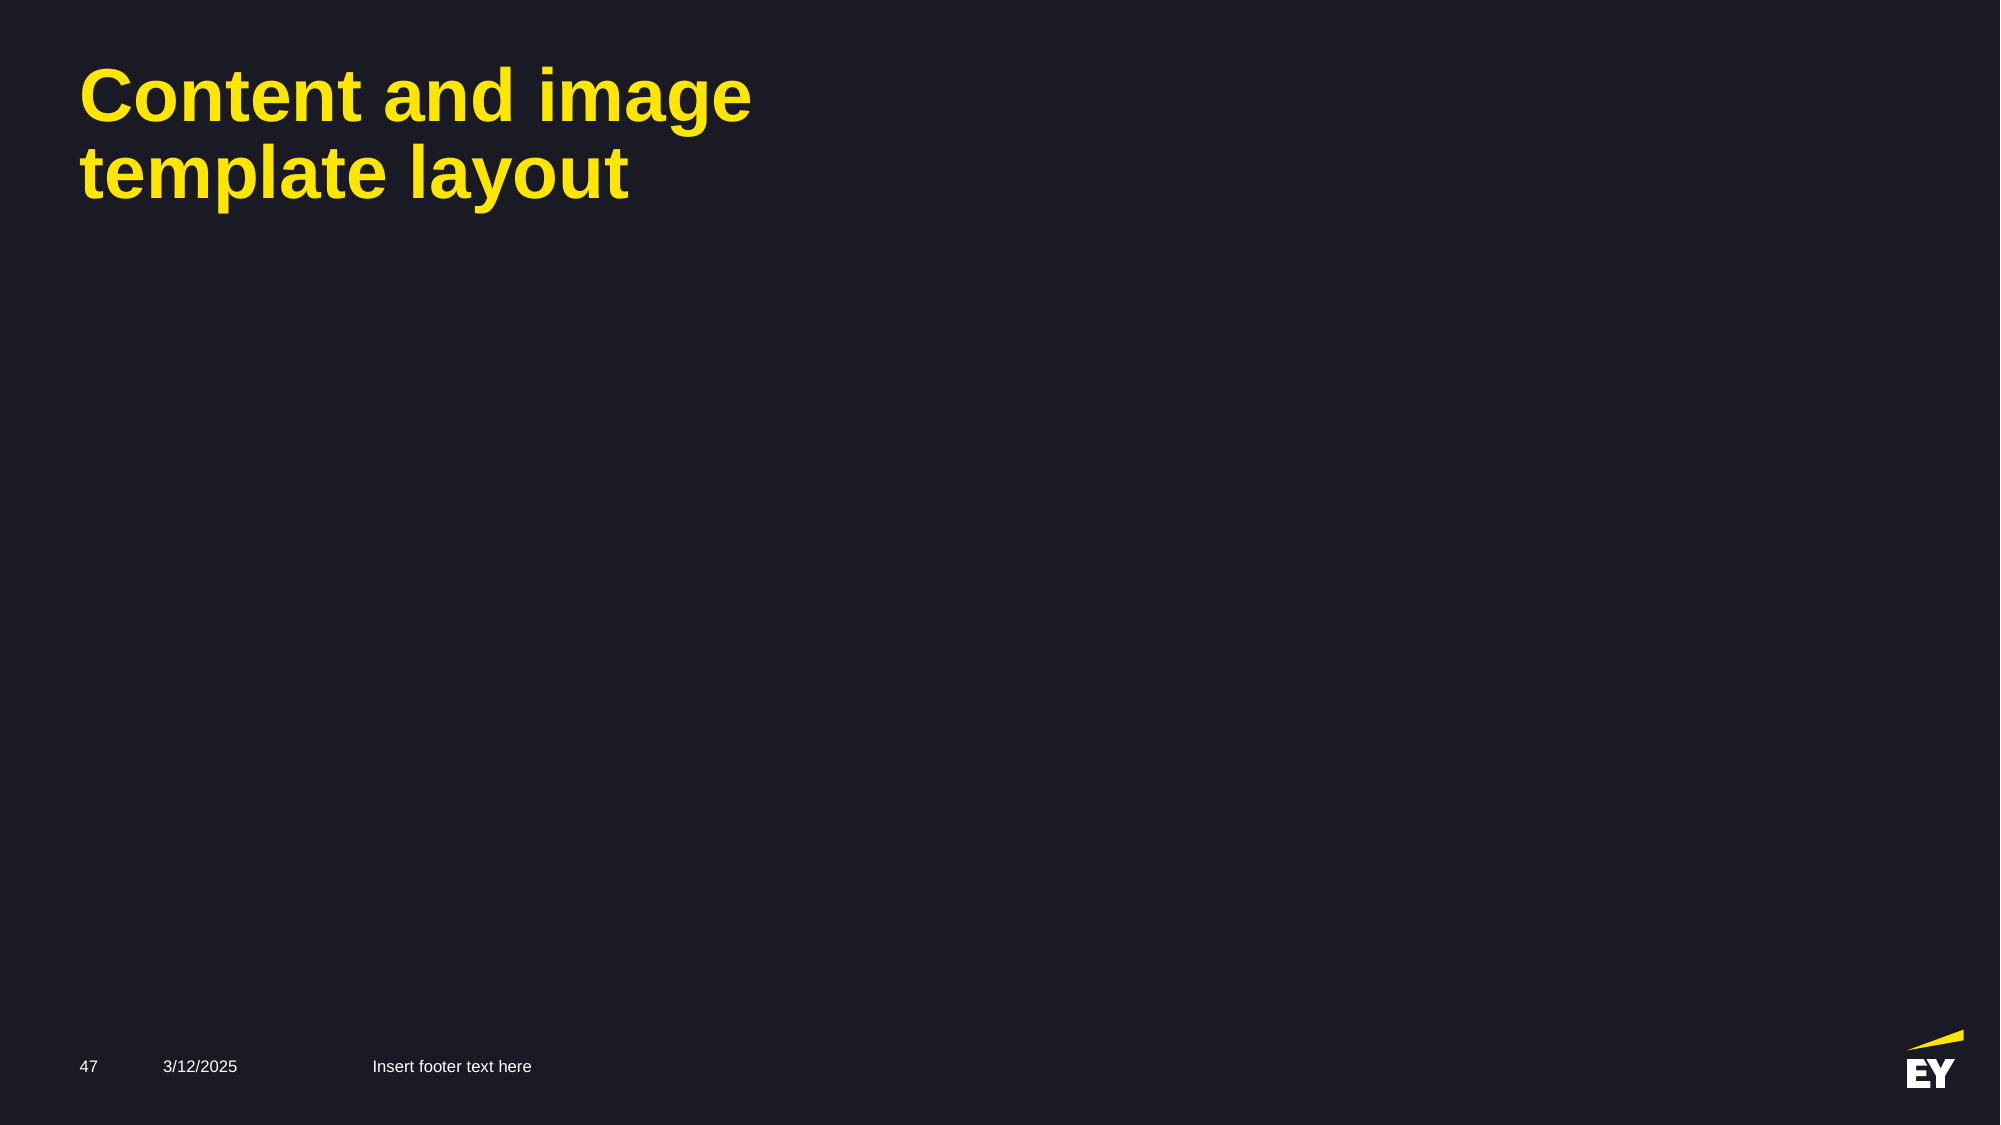

# Content and image template layout

47
3/12/2025
Insert footer text here